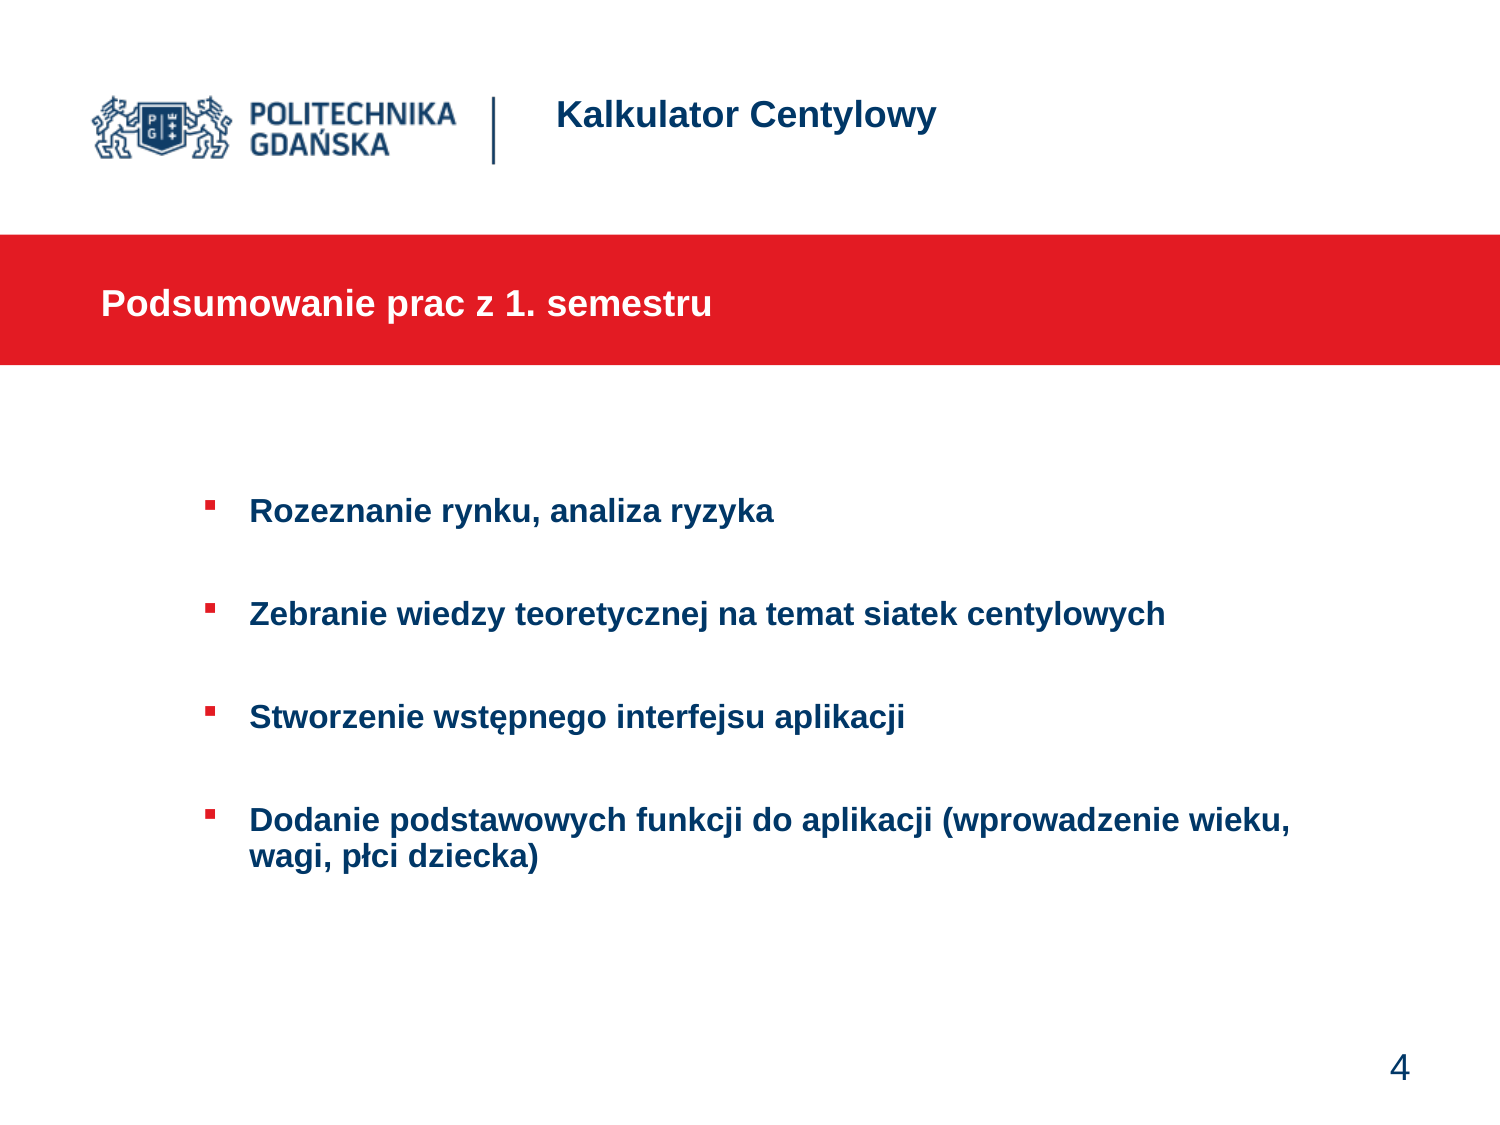

# Kalkulator Centylowy
Podsumowanie prac z 1. semestru
Rozeznanie rynku, analiza ryzyka

Zebranie wiedzy teoretycznej na temat siatek centylowych

Stworzenie wstępnego interfejsu aplikacji

Dodanie podstawowych funkcji do aplikacji (wprowadzenie wieku, wagi, płci dziecka)